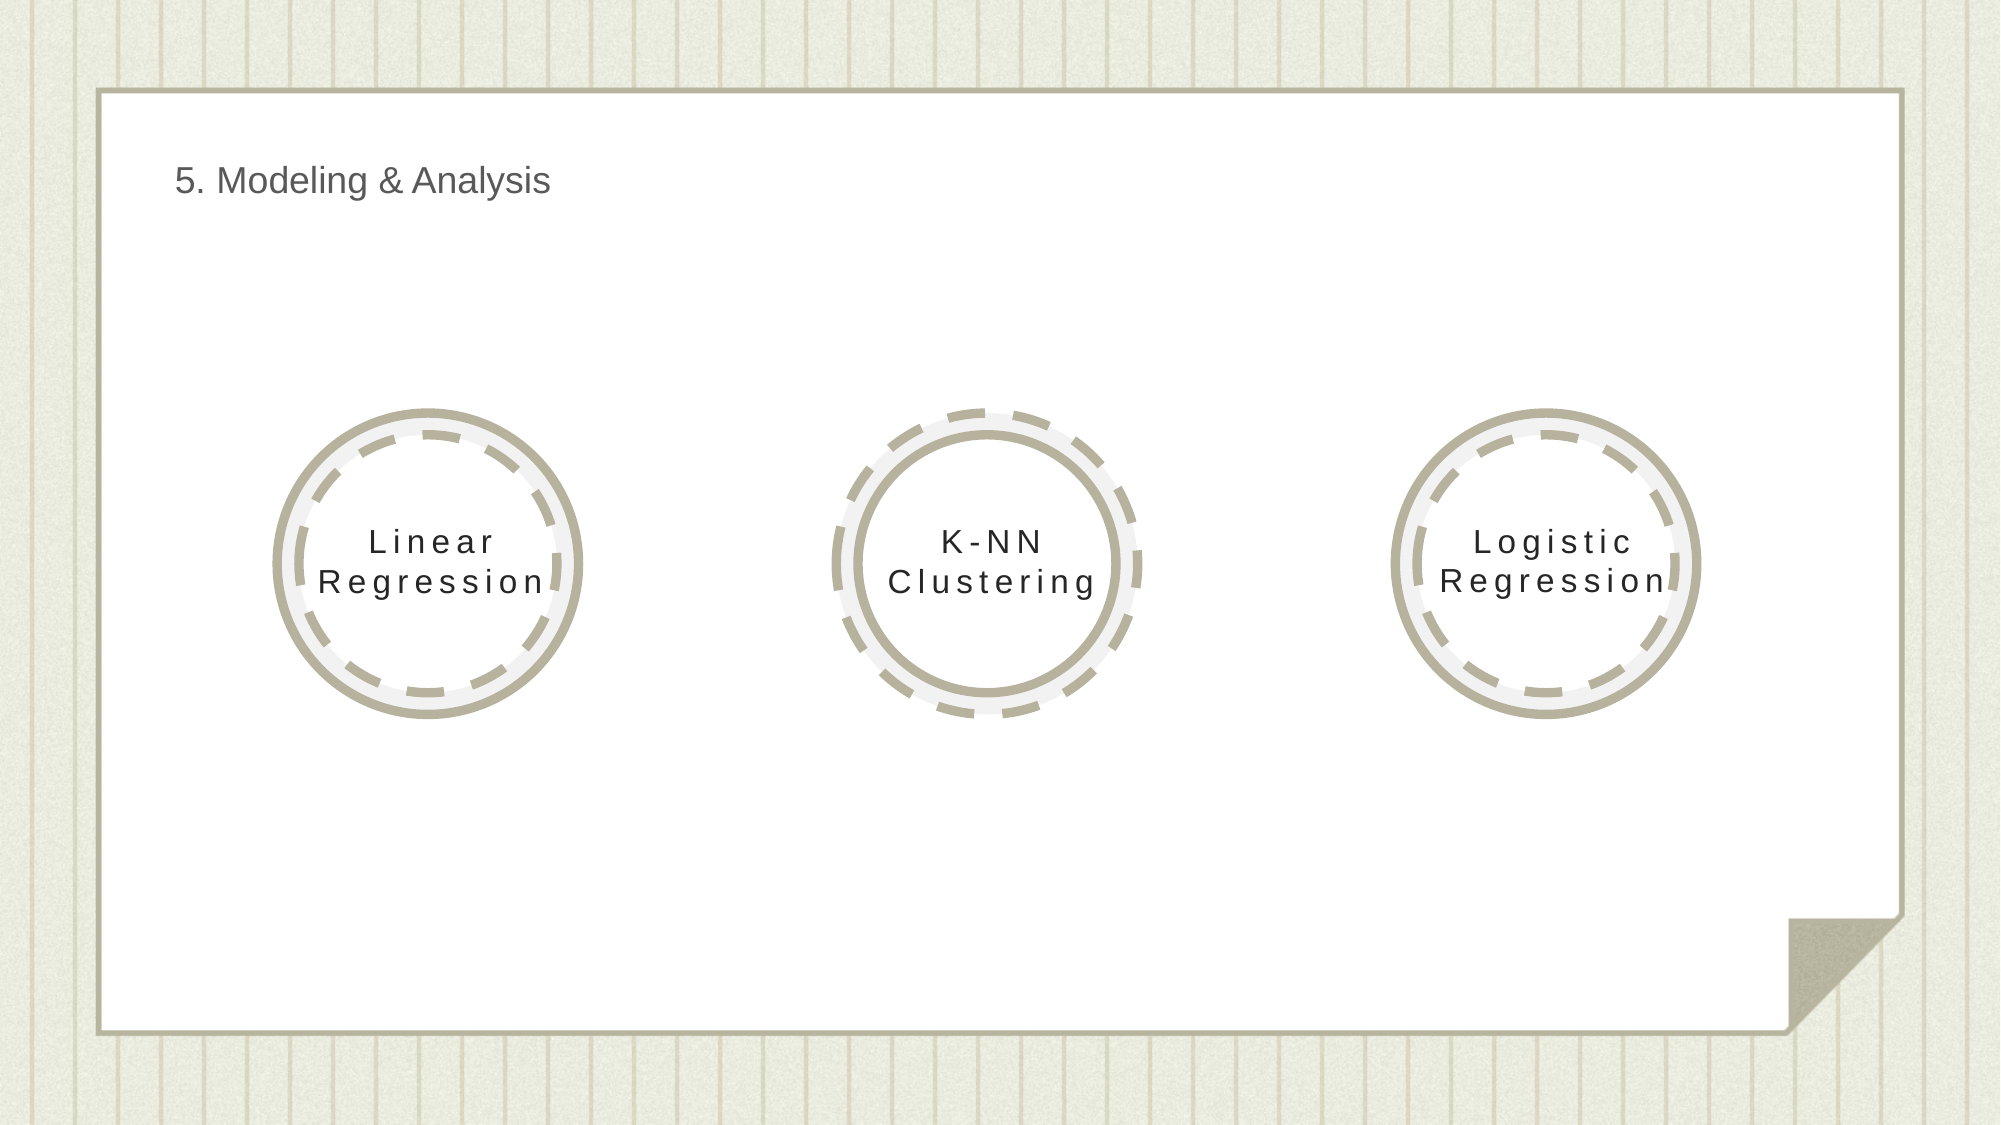

5. Modeling & Analysis

Logistic
Regression
Linear
Regression
K-NN
Clustering